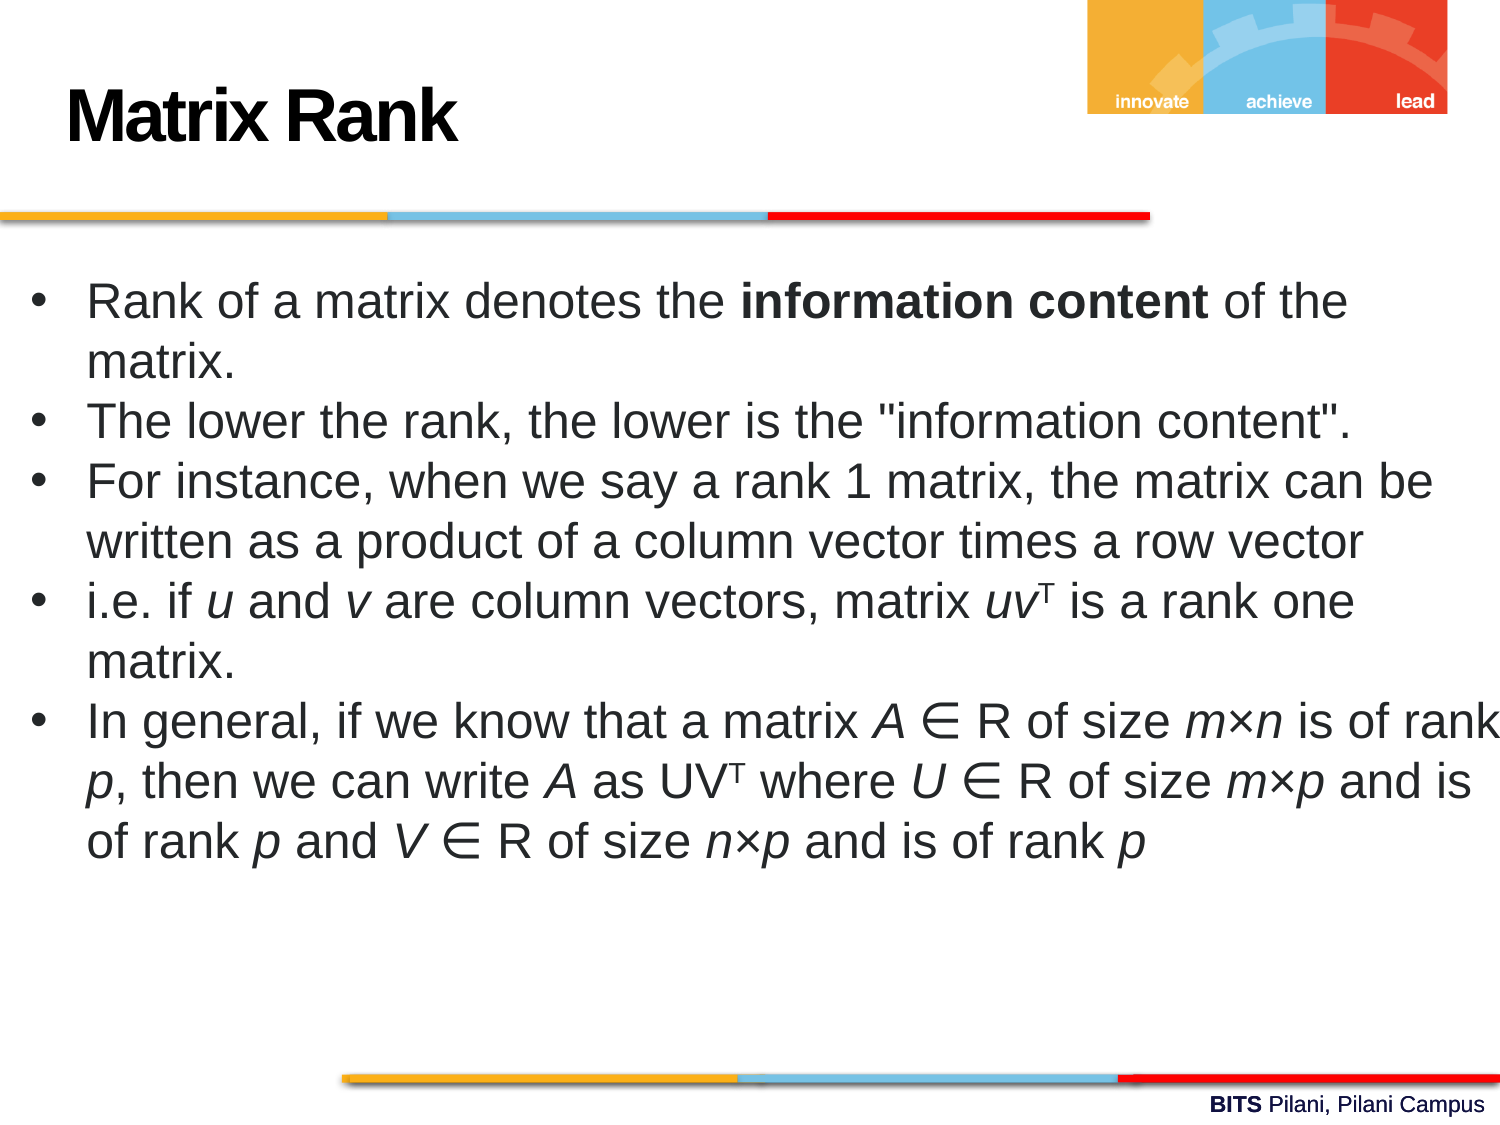

Matrix Rank
Rank of a matrix denotes the information content of the matrix.
The lower the rank, the lower is the "information content".
For instance, when we say a rank 1 matrix, the matrix can be written as a product of a column vector times a row vector
i.e. if u and v are column vectors, matrix uvT is a rank one matrix.
In general, if we know that a matrix A ∈ R of size m×n is of rank p, then we can write A as UVT where U ∈ R of size m×p and is of rank p and V ∈ R of size n×p and is of rank p